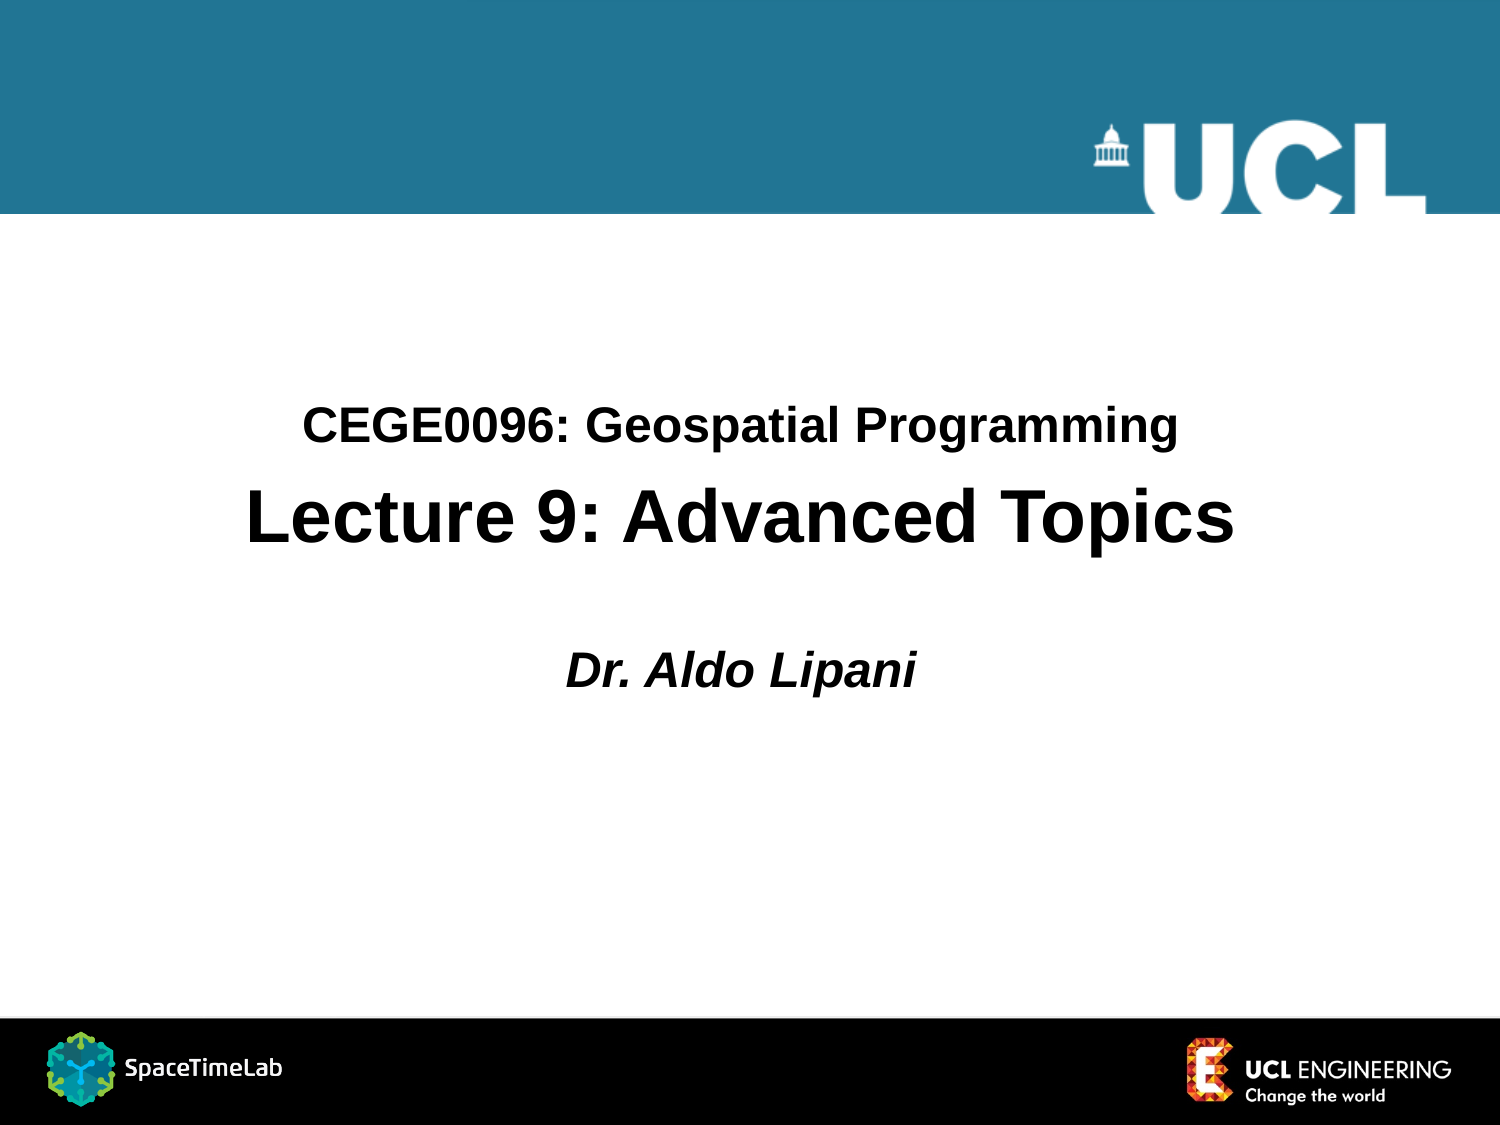

CEGE0096: Geospatial Programming
Lecture 9: Advanced Topics

Dr. Aldo Lipani